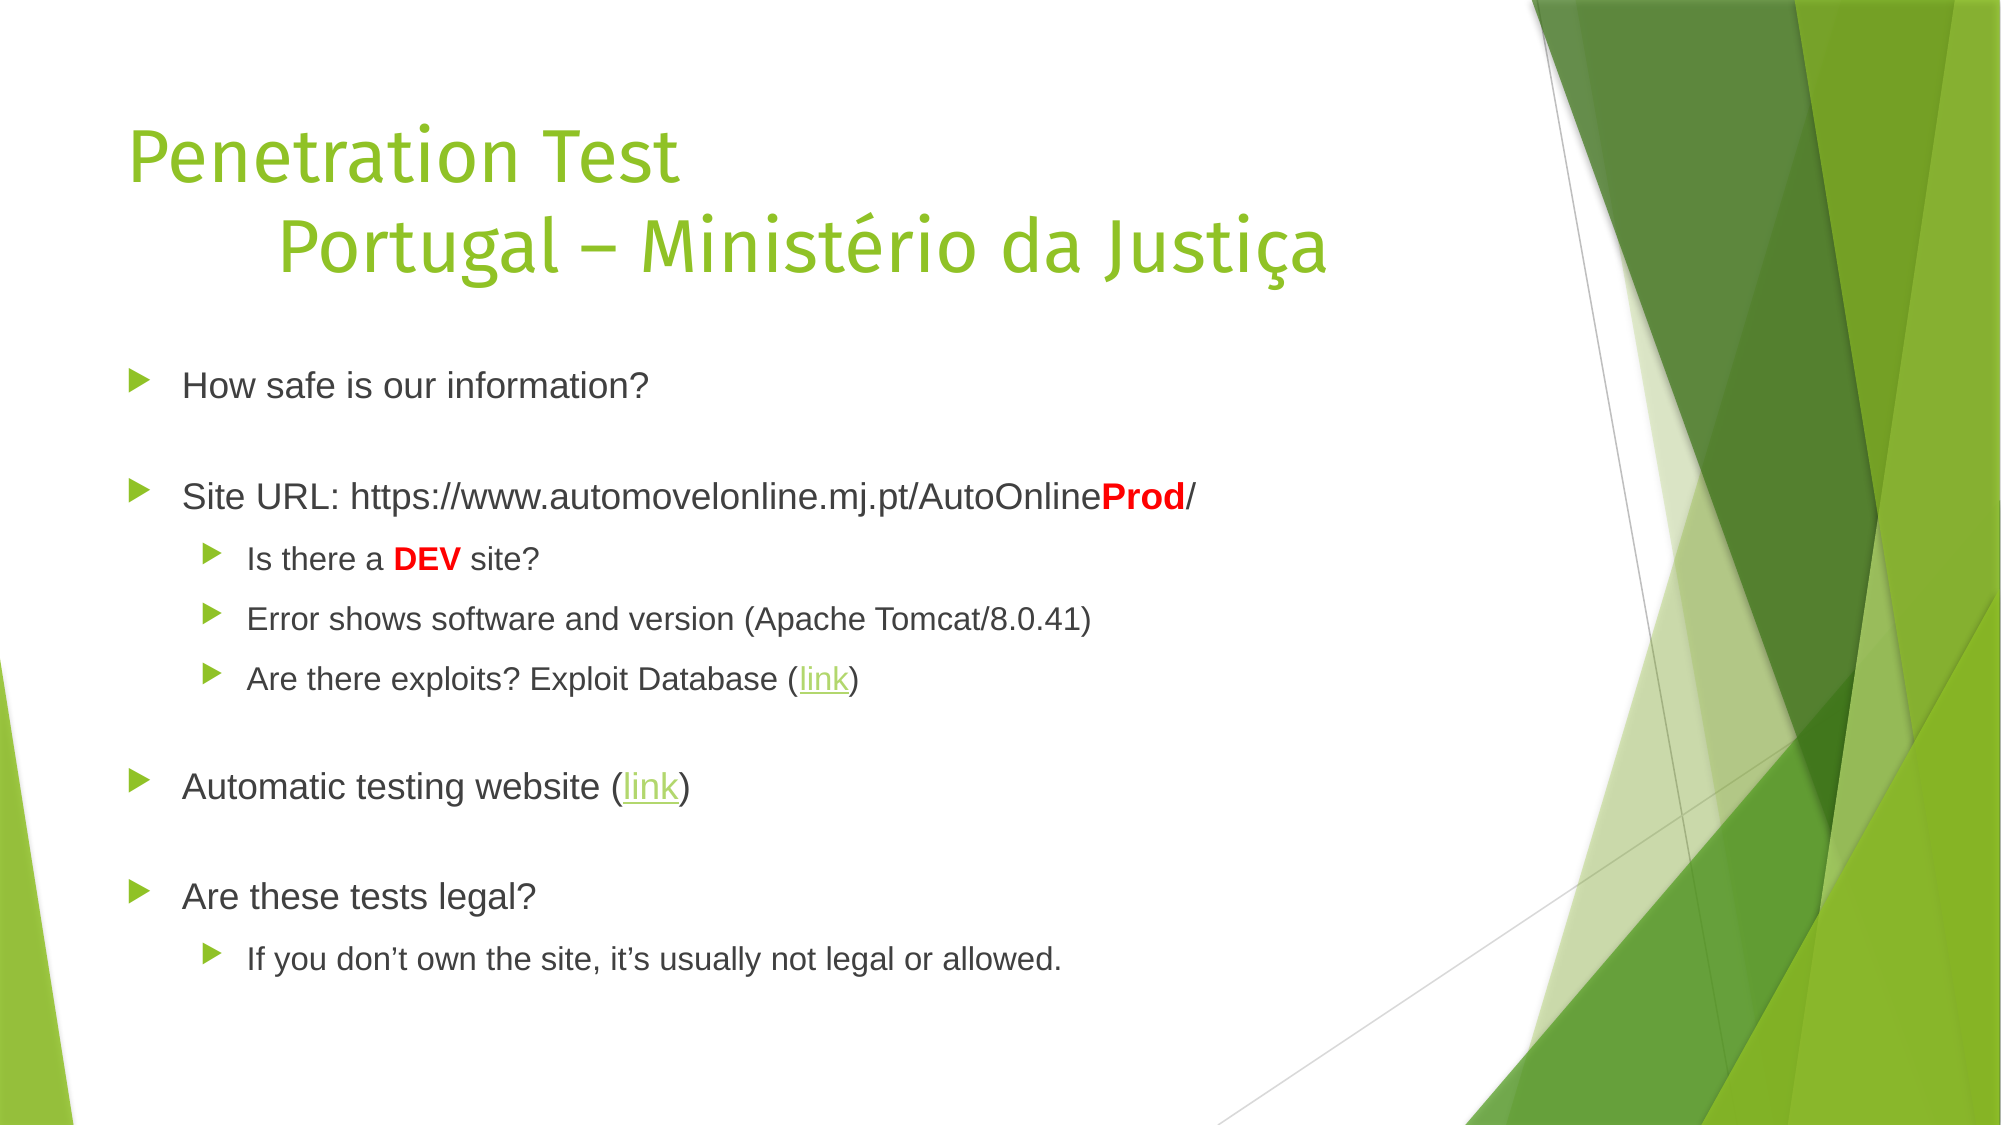

# Penetration Test Portugal – Ministério da Justiça
How safe is our information?

Site URL: https://www.automovelonline.mj.pt/AutoOnlineProd/
Is there a DEV site?
Error shows software and version (Apache Tomcat/8.0.41)
Are there exploits? Exploit Database (link)

Automatic testing website (link)

Are these tests legal?
If you don’t own the site, it’s usually not legal or allowed.